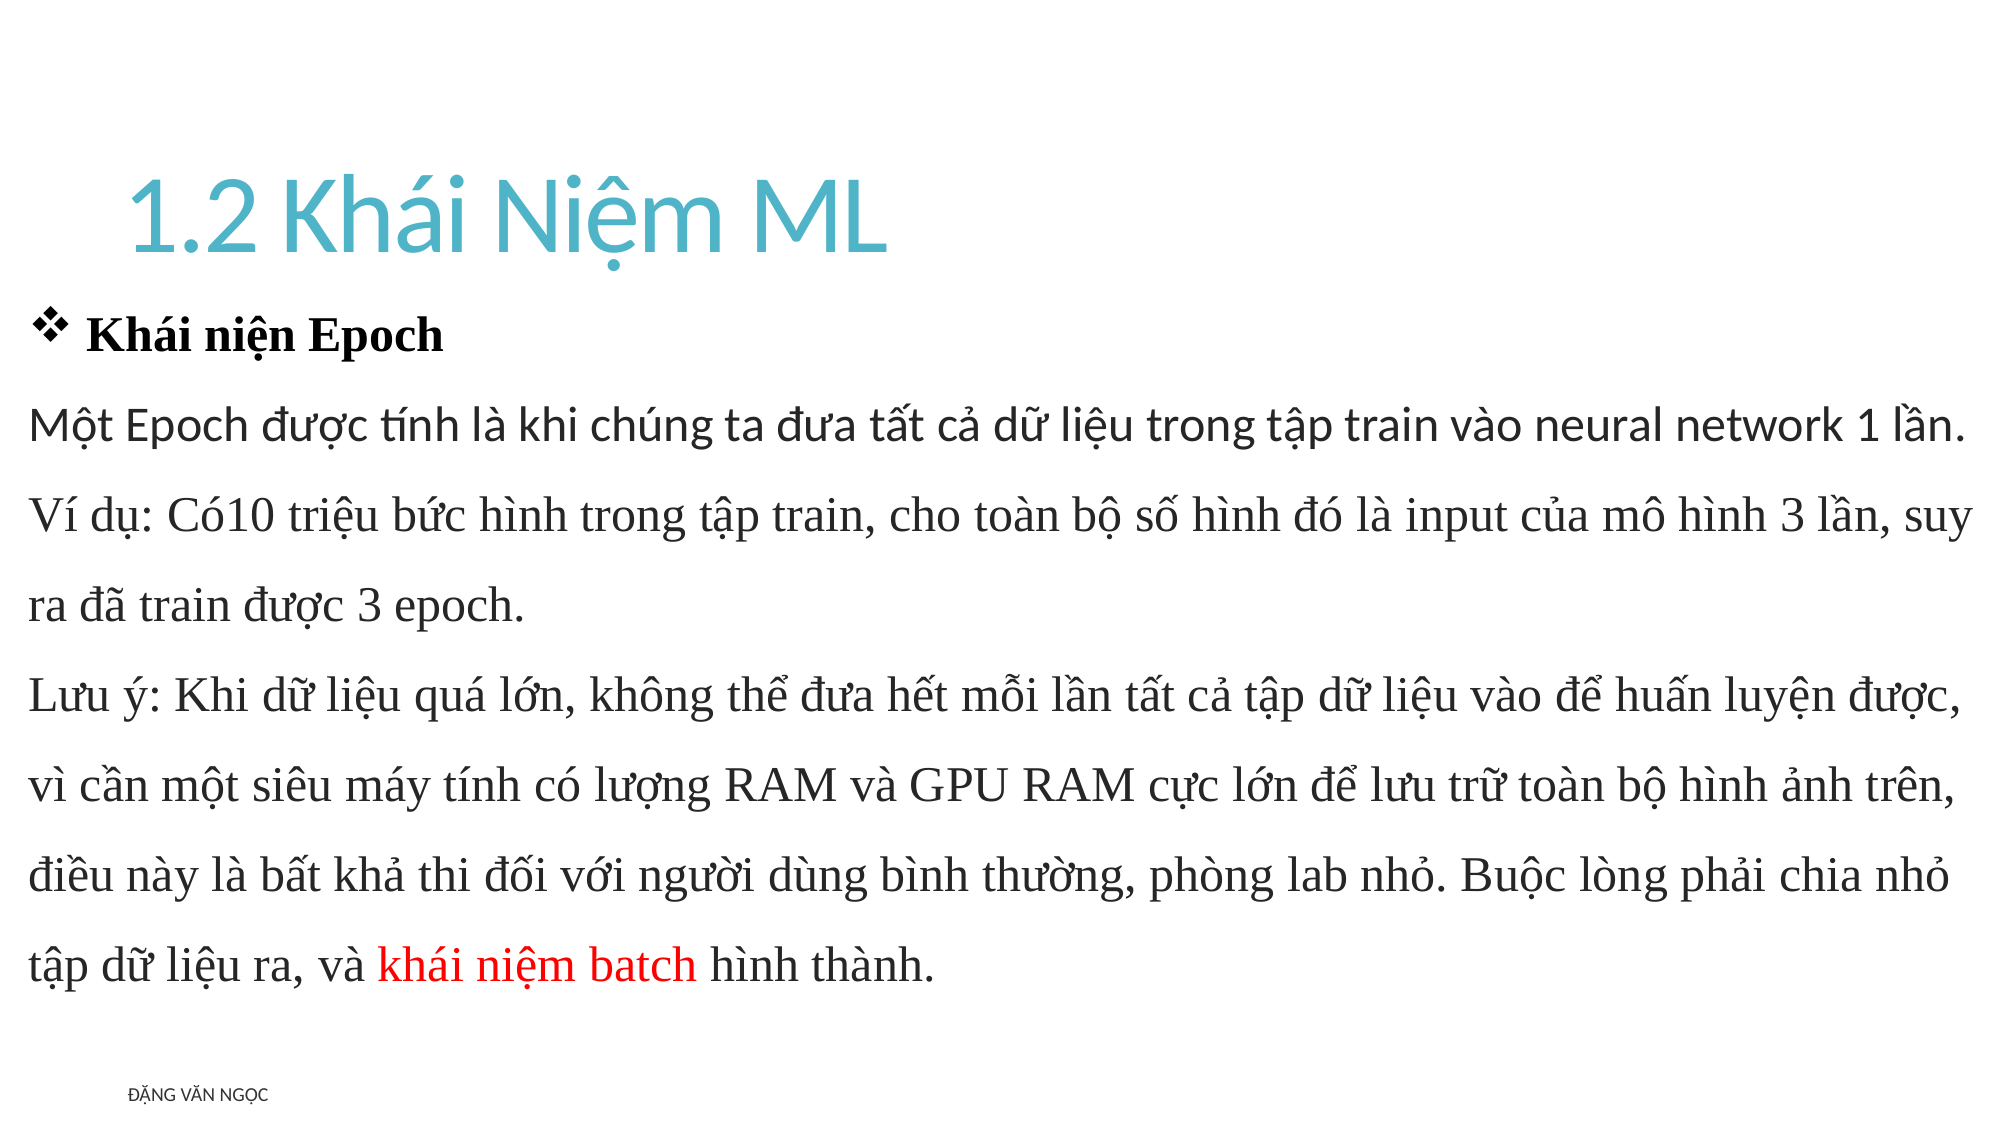

# 1.2 Khái Niệm ML
 Khái niện Epoch
Một Epoch được tính là khi chúng ta đưa tất cả dữ liệu trong tập train vào neural network 1 lần.
Ví dụ: Có10 triệu bức hình trong tập train, cho toàn bộ số hình đó là input của mô hình 3 lần, suy ra đã train được 3 epoch.
Lưu ý: Khi dữ liệu quá lớn, không thể đưa hết mỗi lần tất cả tập dữ liệu vào để huấn luyện được, vì cần một siêu máy tính có lượng RAM và GPU RAM cực lớn để lưu trữ toàn bộ hình ảnh trên, điều này là bất khả thi đối với người dùng bình thường, phòng lab nhỏ. Buộc lòng phải chia nhỏ tập dữ liệu ra, và khái niệm batch hình thành.

Đặng Văn Ngọc